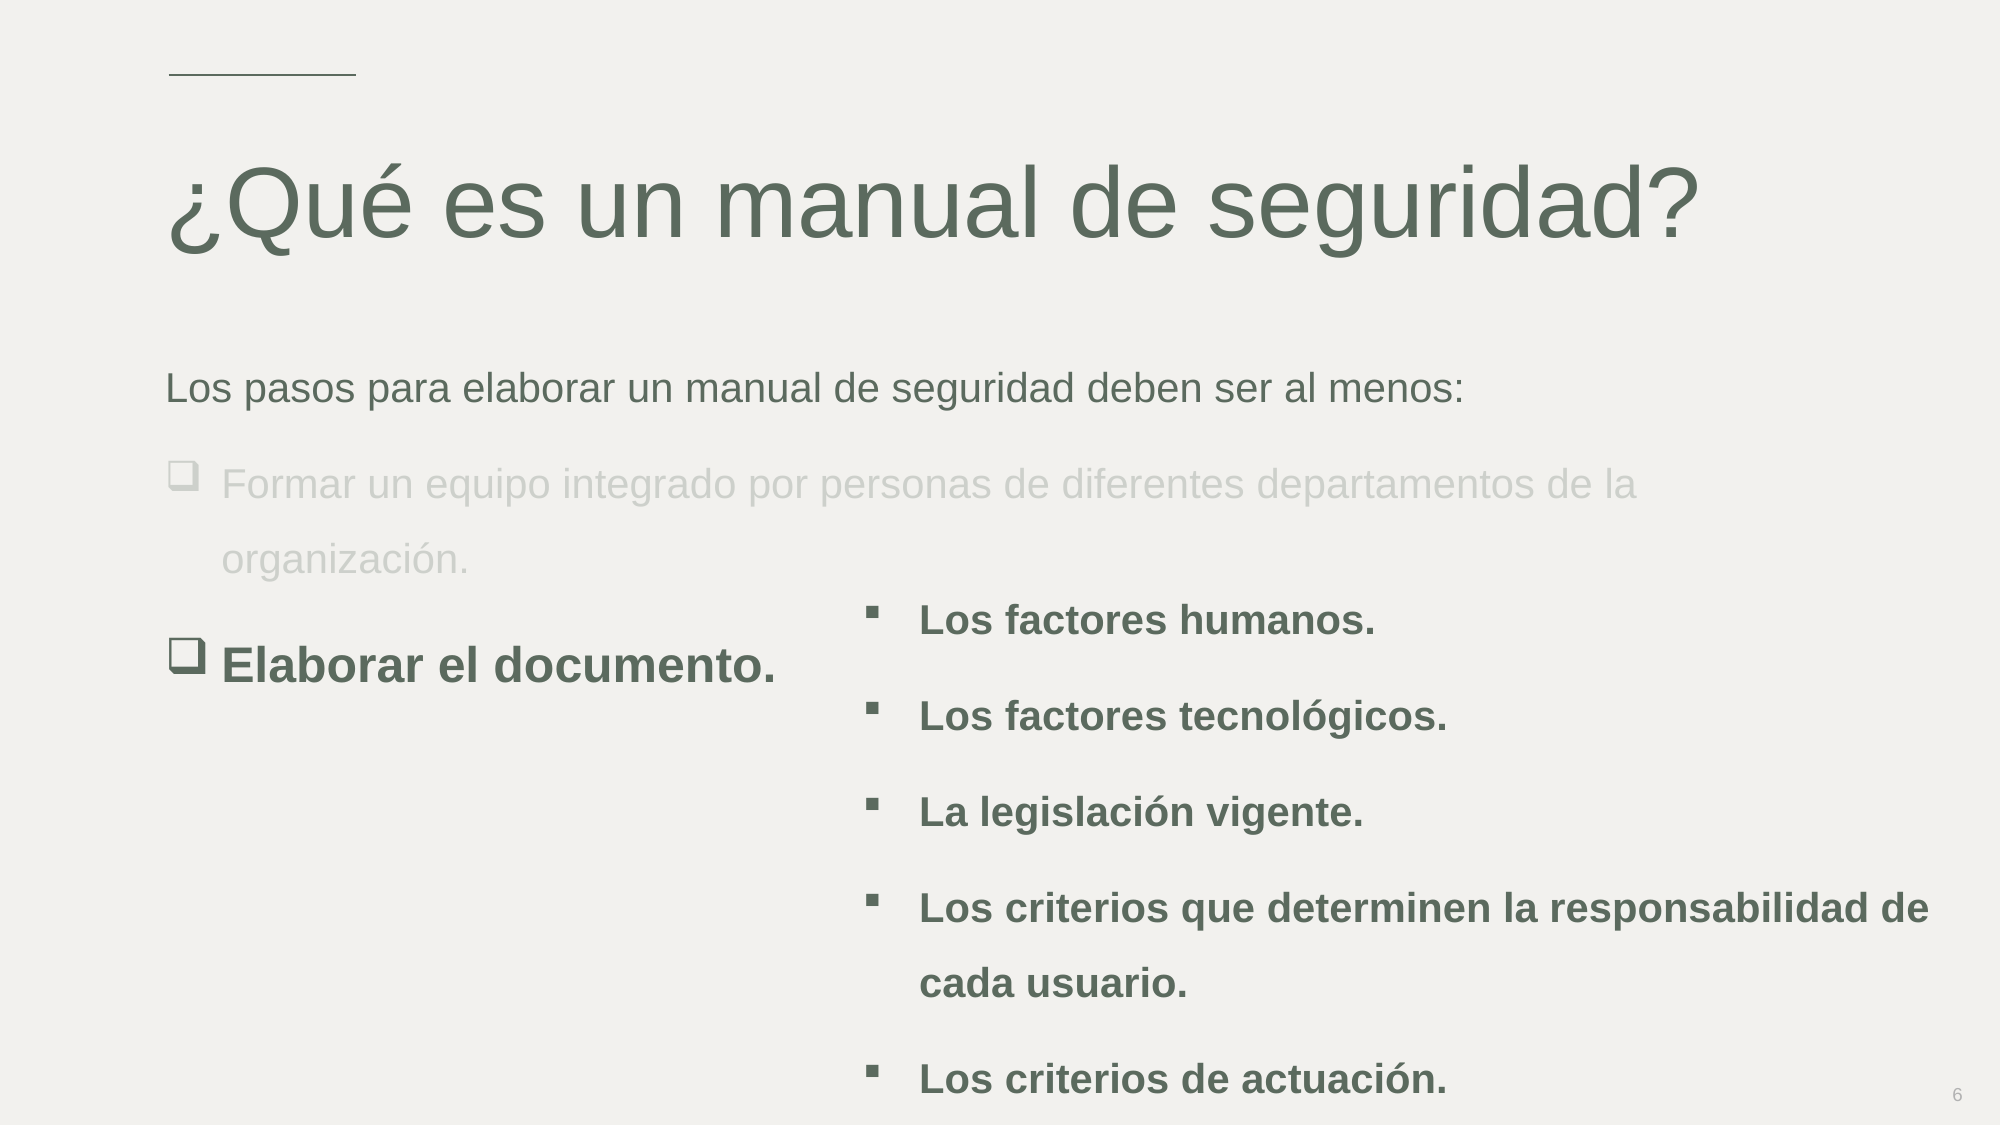

# ¿Qué es un manual de seguridad?
Los pasos para elaborar un manual de seguridad deben ser al menos:
Formar un equipo integrado por personas de diferentes departamentos de la organización.
Elaborar el documento.

Los factores humanos.
Los factores tecnológicos.
La legislación vigente.
Los criterios que determinen la responsabilidad de cada usuario.
Los criterios de actuación.
6